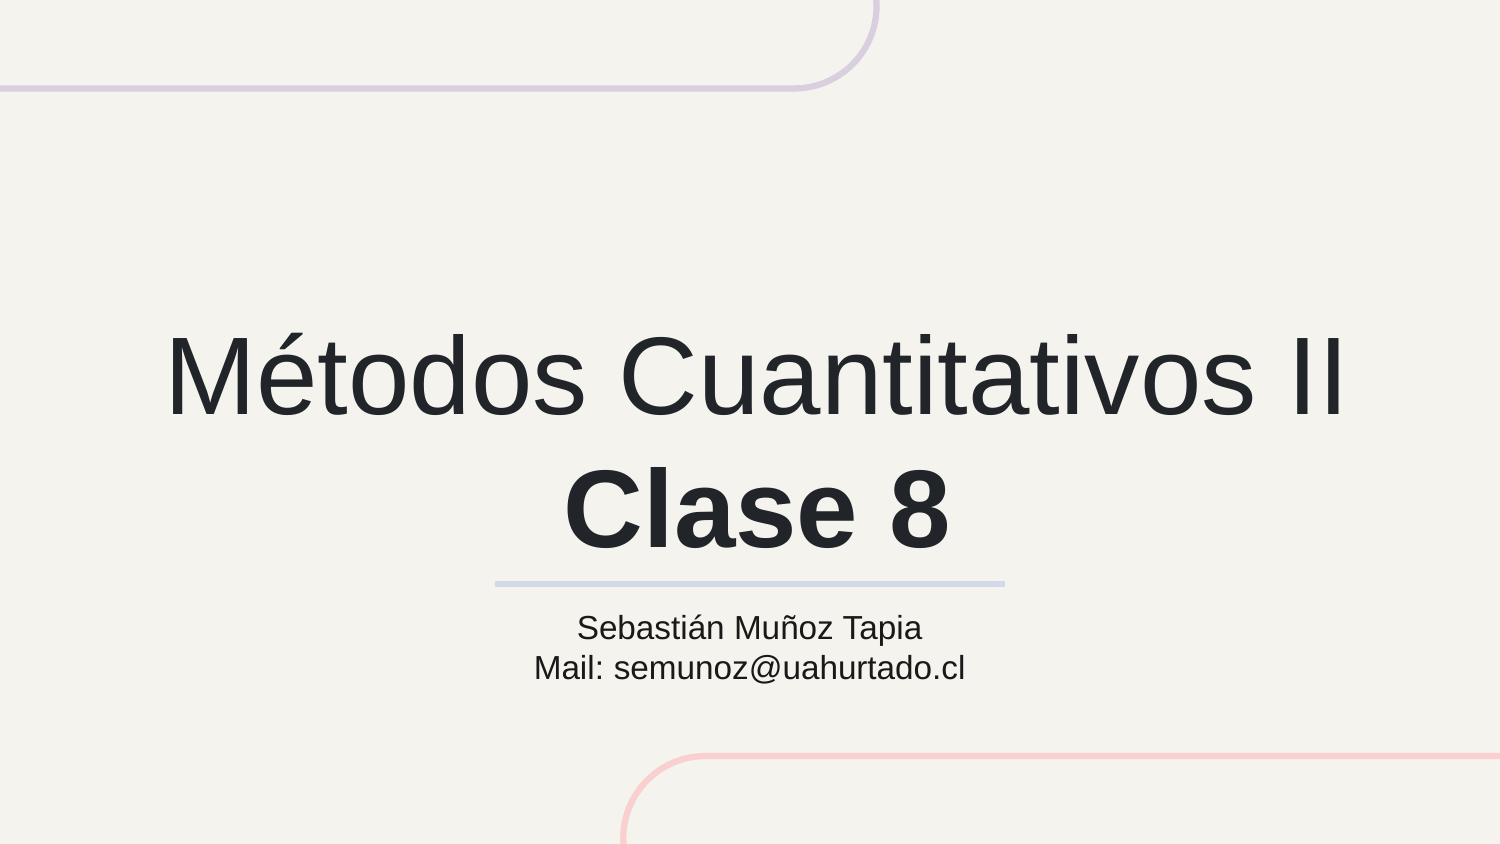

# Métodos Cuantitativos II Clase 8
Sebastián Muñoz Tapia
Mail: semunoz@uahurtado.cl